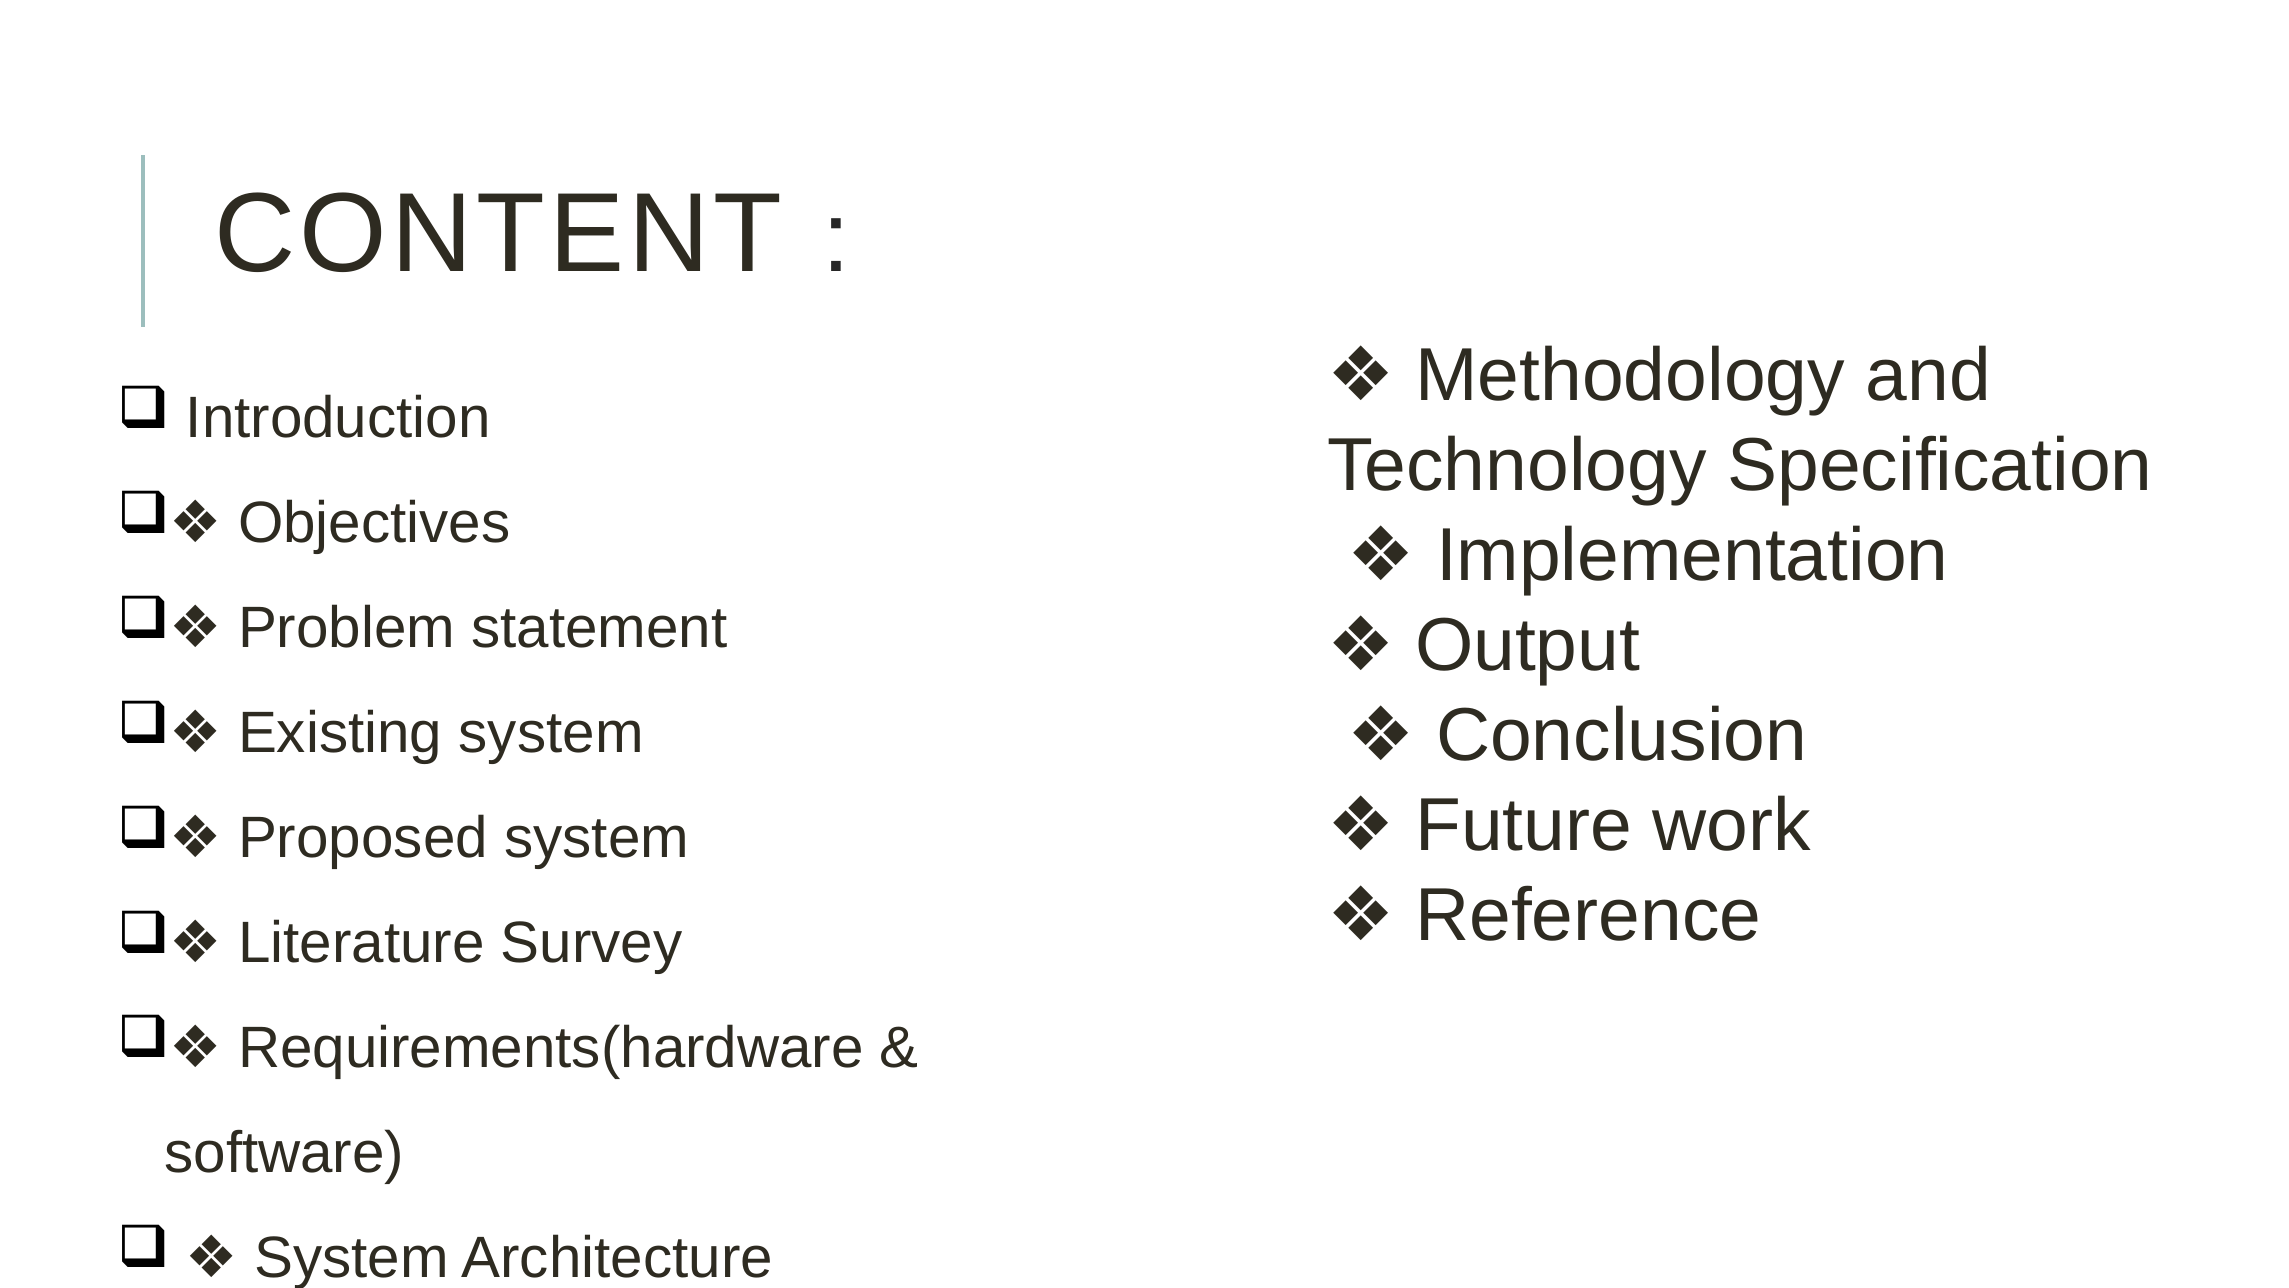

CONTENT :
❖ Methodology and Technology Specification
 ❖ Implementation
❖ Output
 ❖ Conclusion
❖ Future work
❖ Reference
 Introduction
❖ Objectives
❖ Problem statement
❖ Existing system
❖ Proposed system
❖ Literature Survey
❖ Requirements(hardware & software)
 ❖ System Architecture